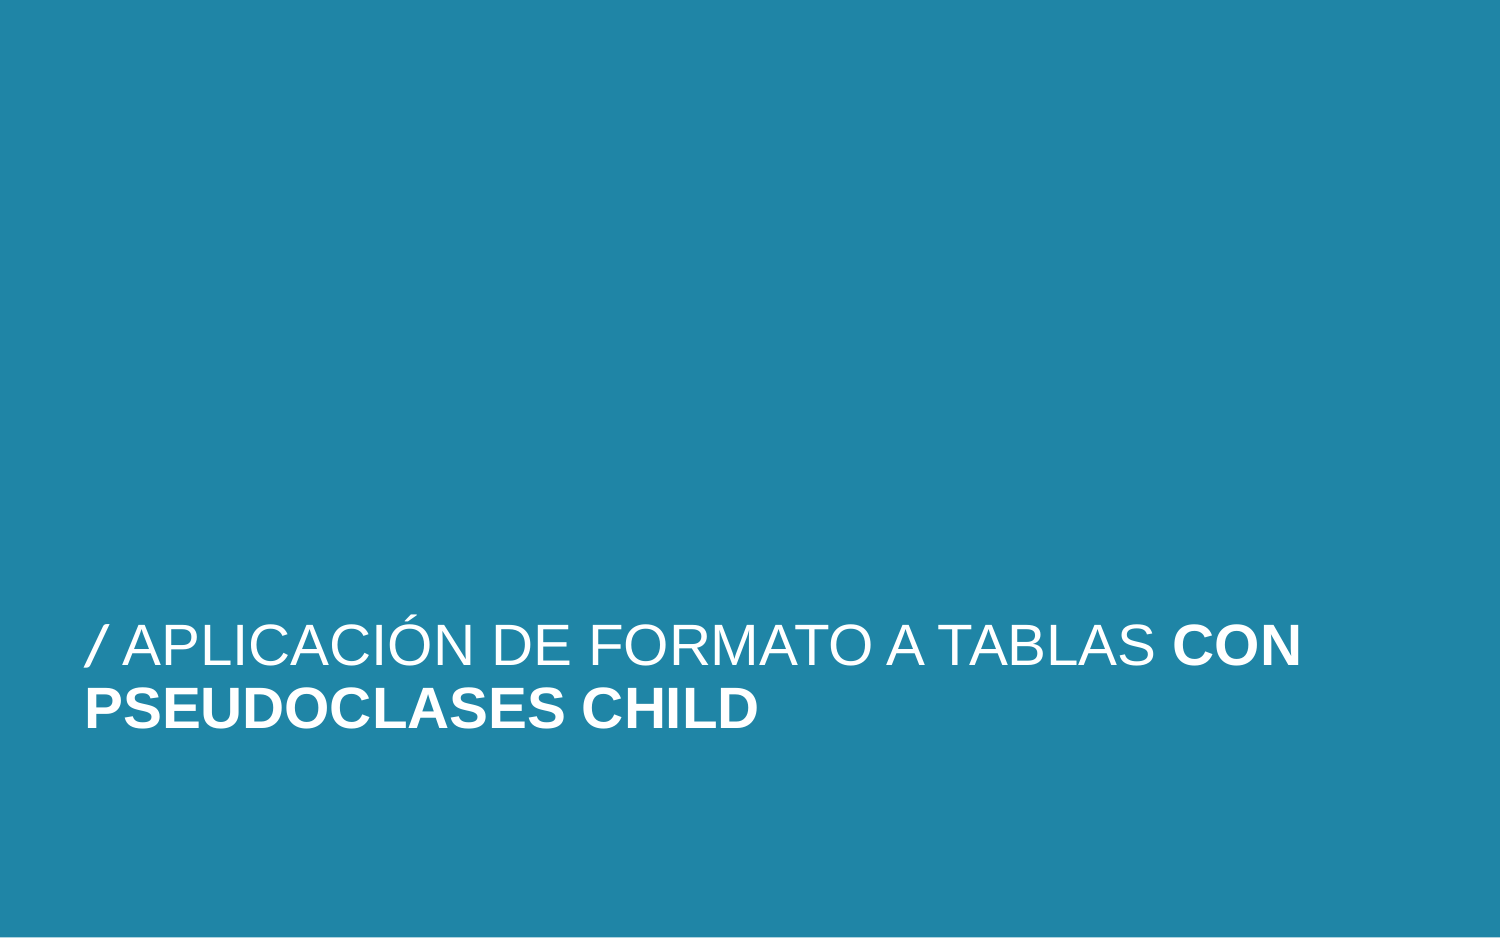

/ APLICACIÓN DE FORMATO A TABLAS CON PSEUDOCLASES CHILD